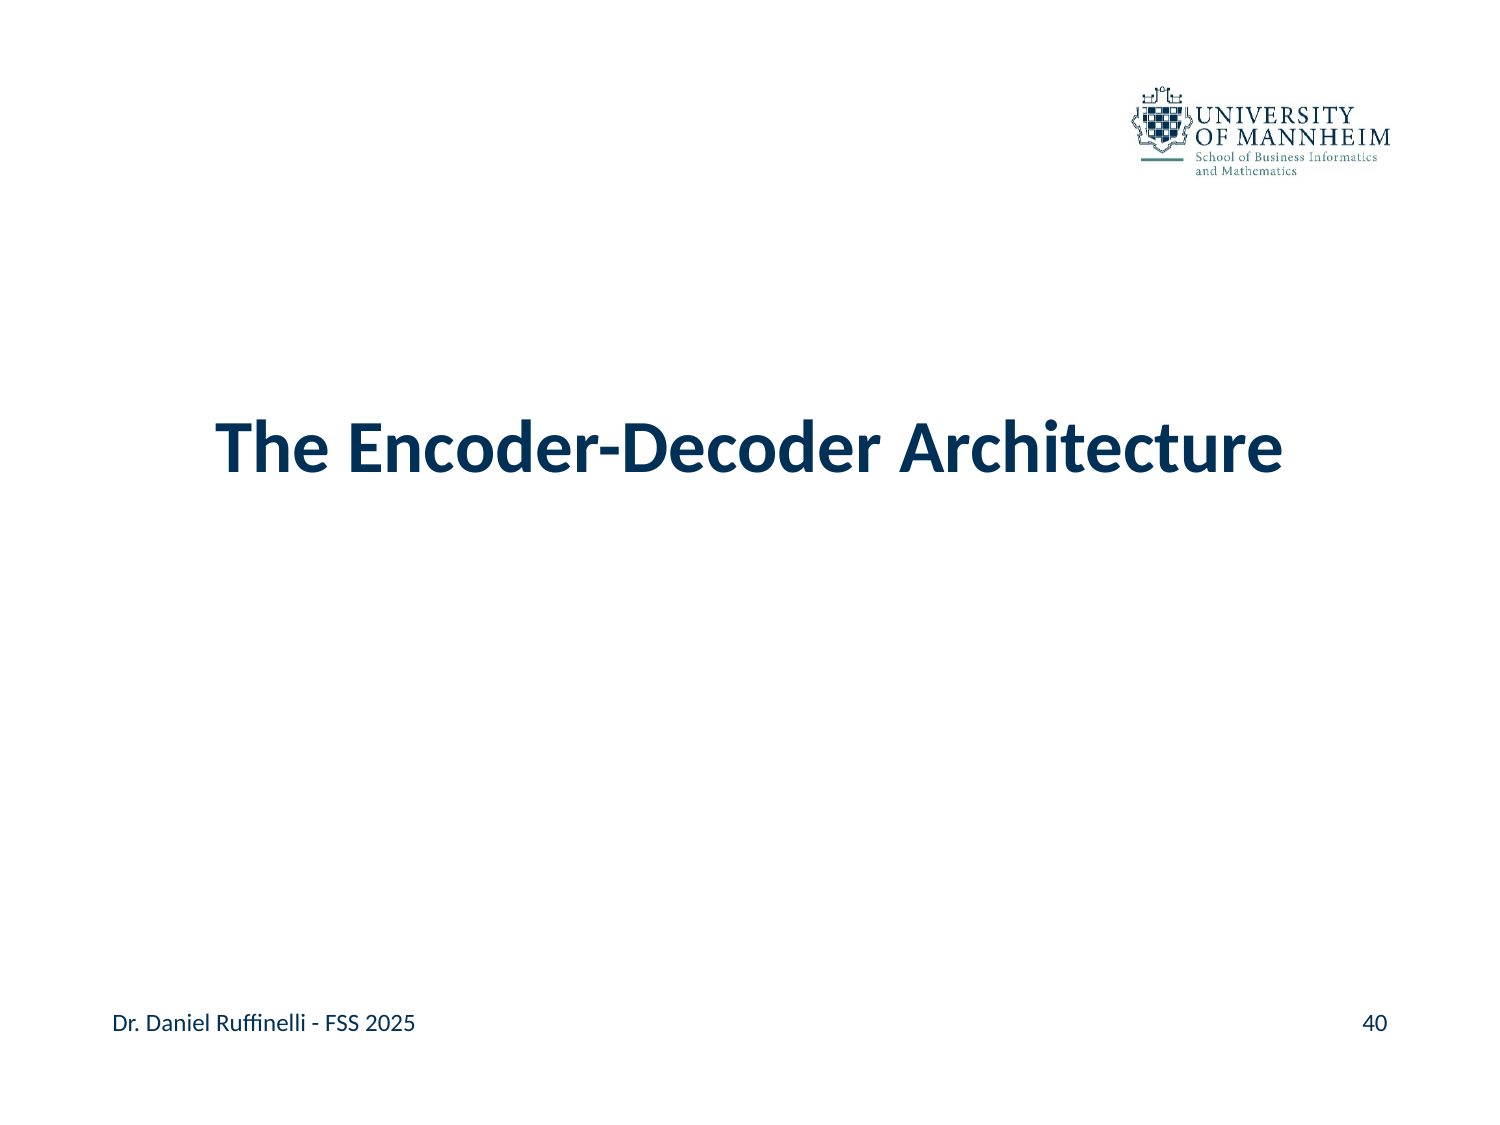

#

The Encoder-Decoder Architecture
Dr. Daniel Ruffinelli - FSS 2025
40